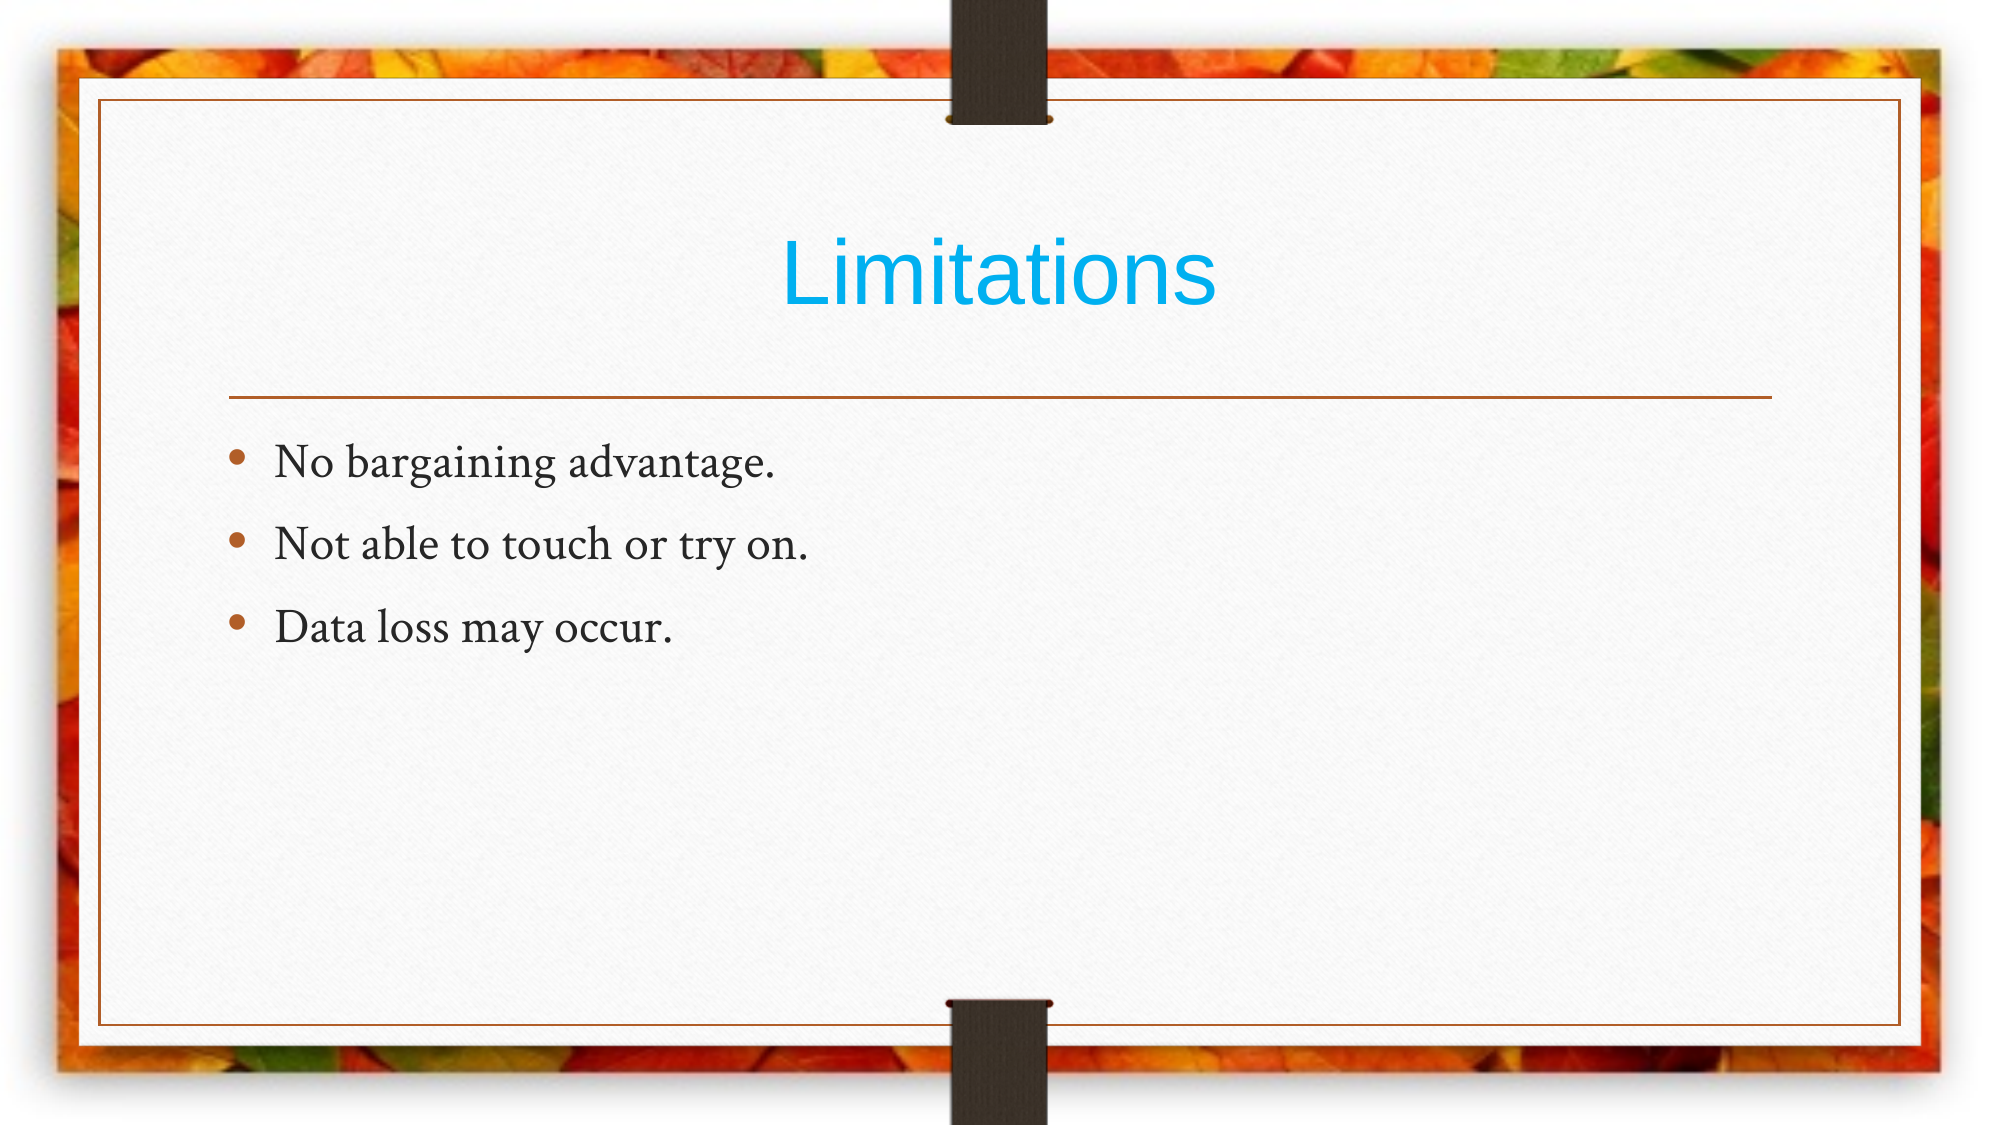

# Limitations
No bargaining advantage.
Not able to touch or try on.
Data loss may occur.